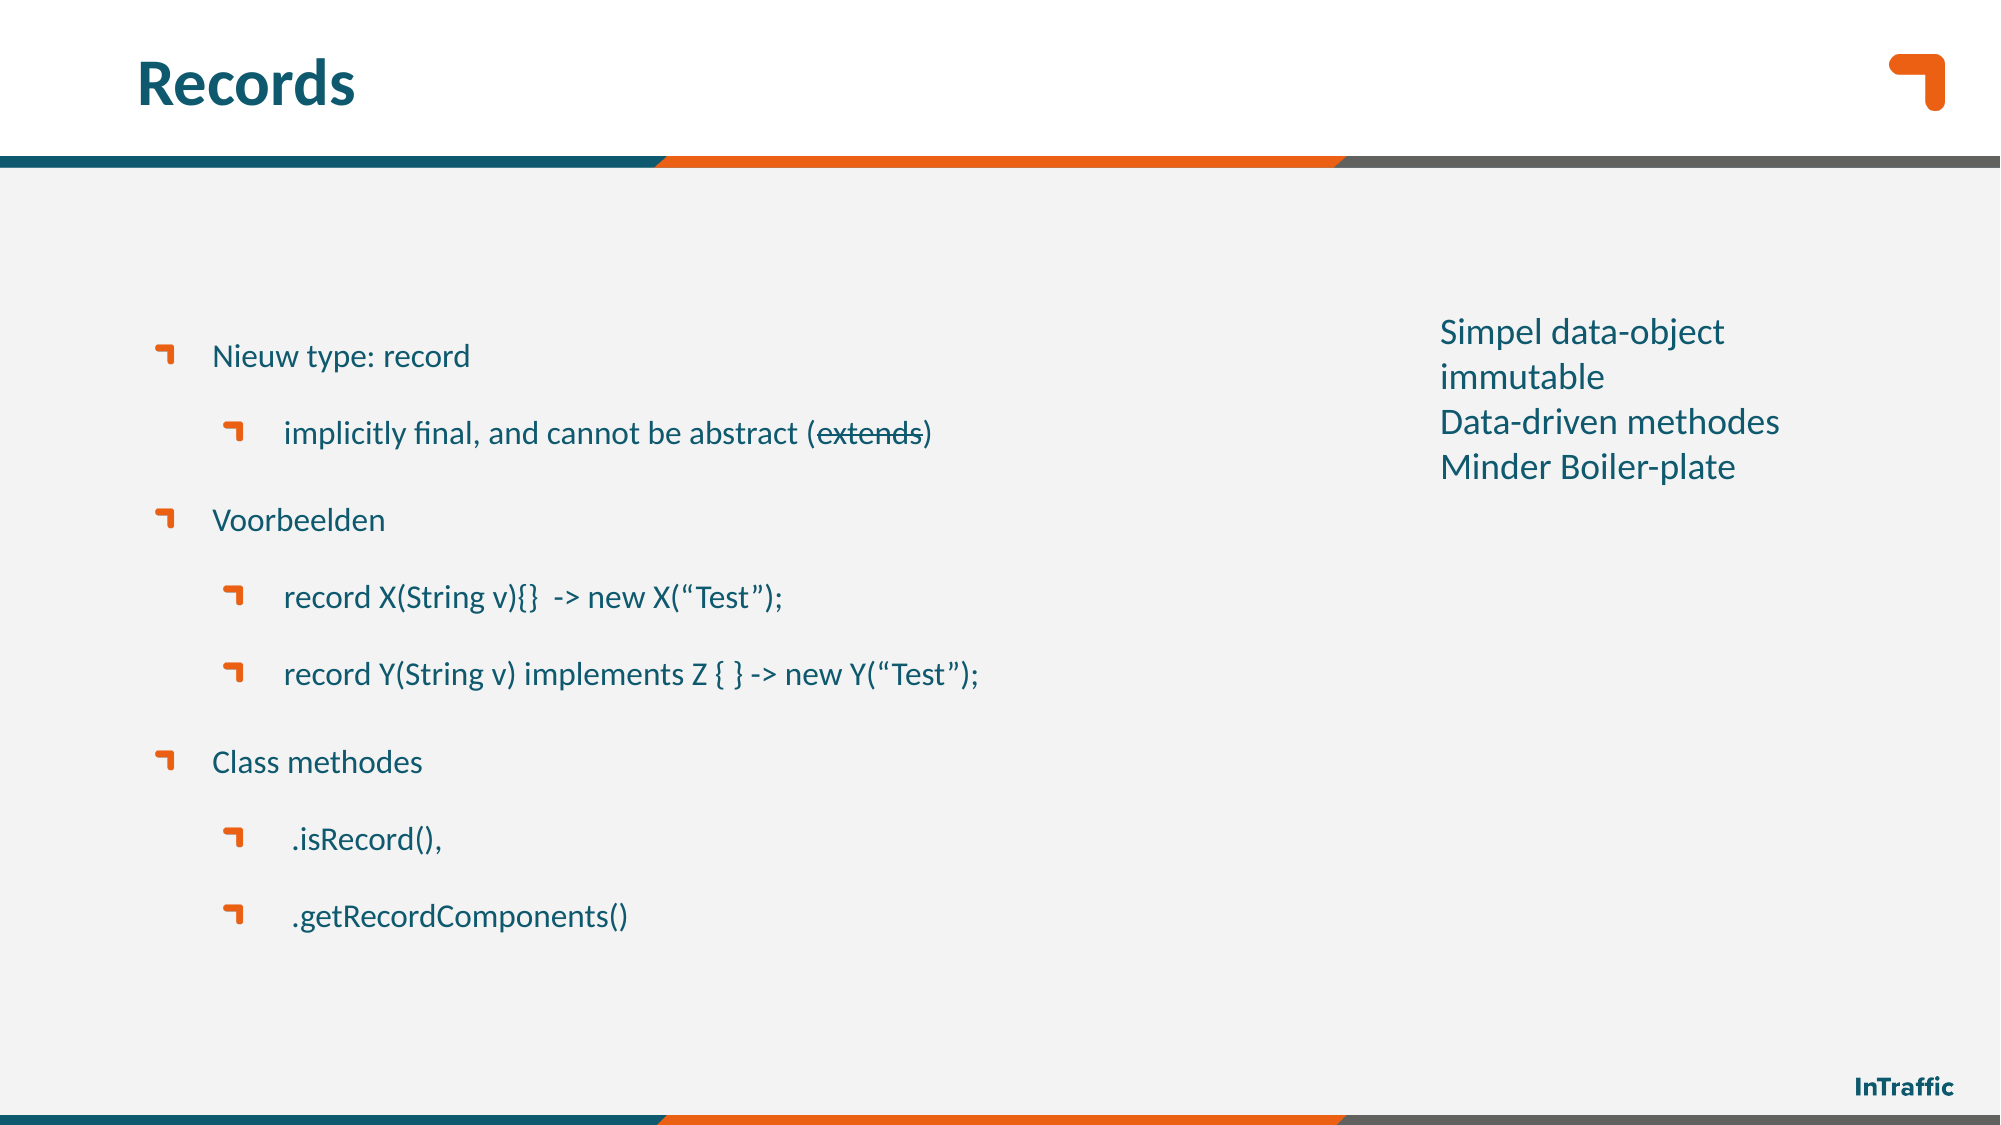

# Records
Nieuw type: record
implicitly final, and cannot be abstract (extends)
Voorbeelden
record X(String v){}  -> new X(“Test”);
record Y(String v) implements Z { } -> new Y(“Test”);
Class methodes
 .isRecord(),
 .getRecordComponents()
Simpel data-object
immutable
Data-driven methodes
Minder Boiler-plate